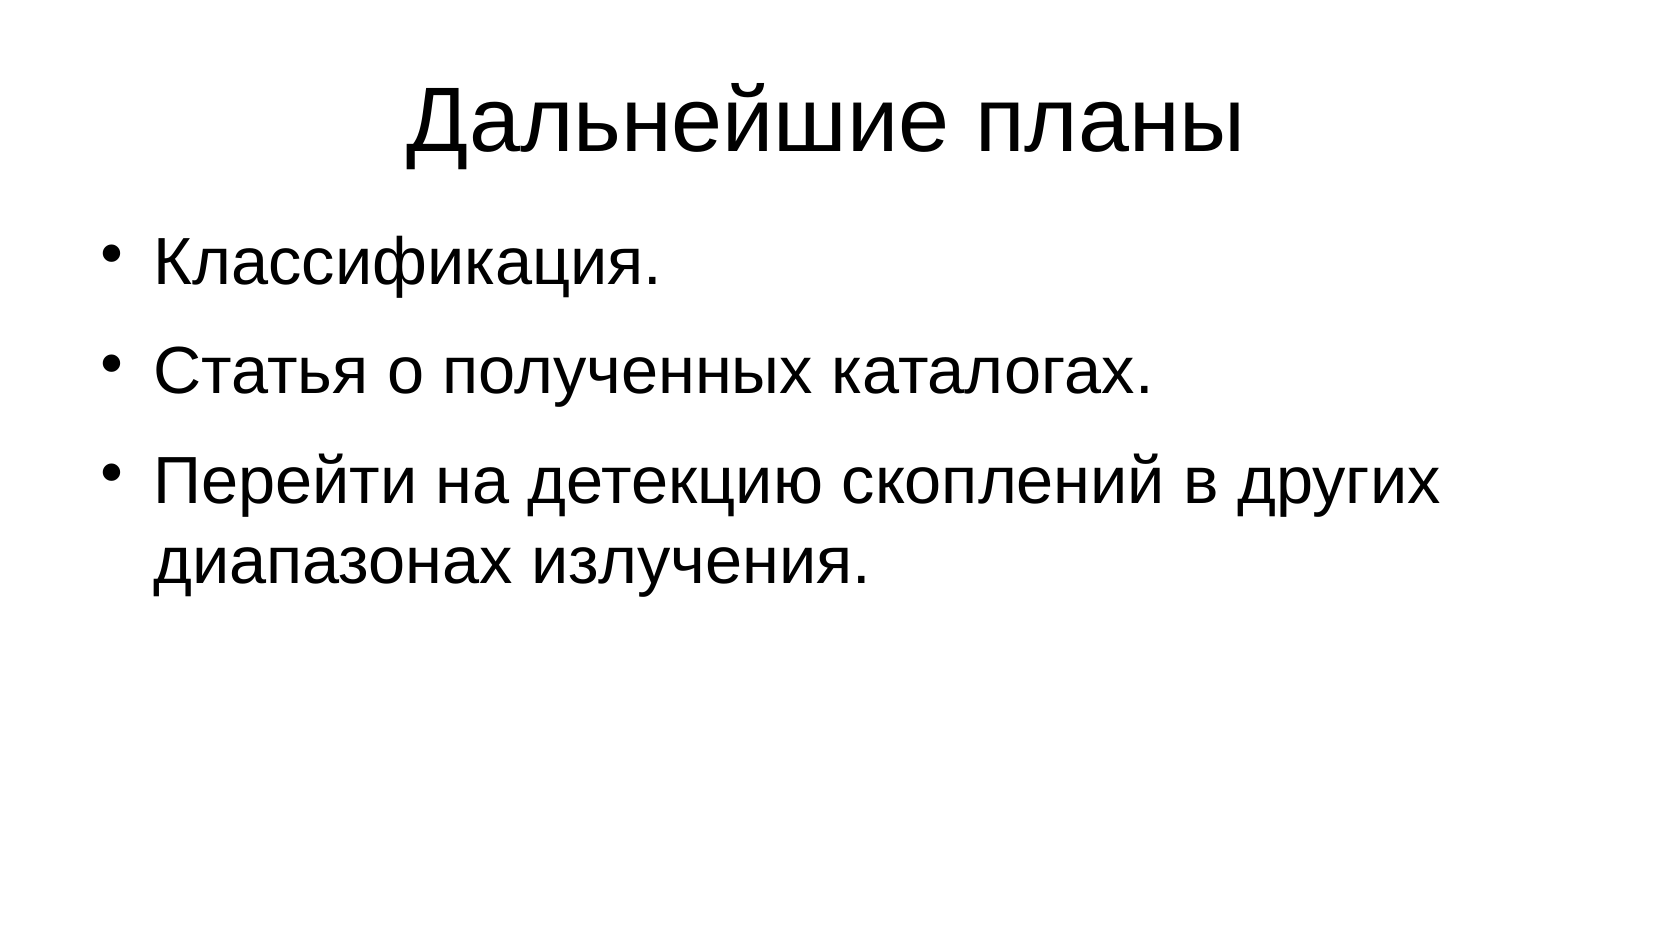

Дальнейшие планы
Классификация.
Статья о полученных каталогах.
Перейти на детекцию скоплений в других диапазонах излучения.